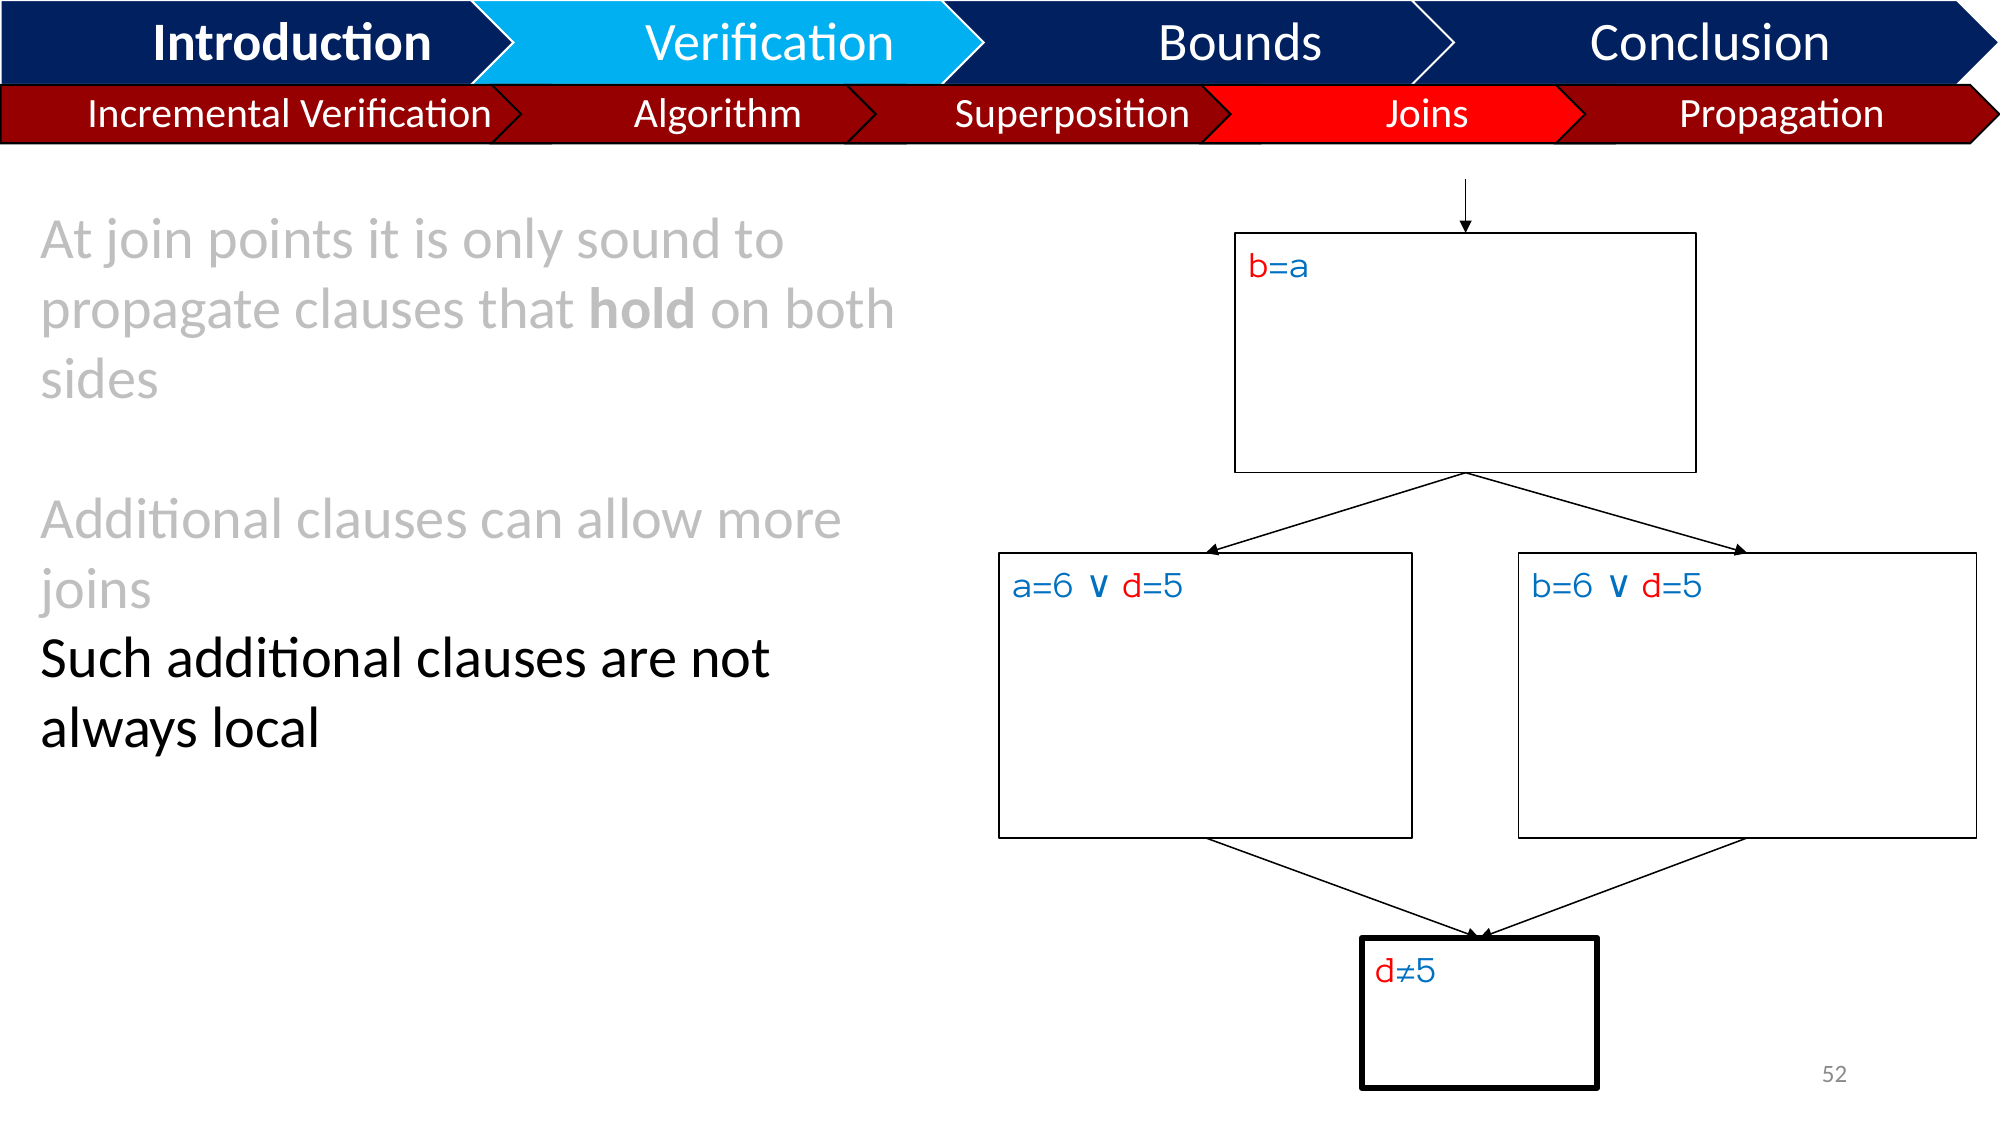

Introduction
Verification
Bounds
Conclusion
Incremental Verification
Algorithm
Superposition
Joins
Propagation
At join points it is only sound to propagate clauses that hold on both sides

Additional clauses can allow more joins
Such additional clauses are not always local

b=a

a=6 ∨ d=5

b=6 ∨ d=5

d≠5

52